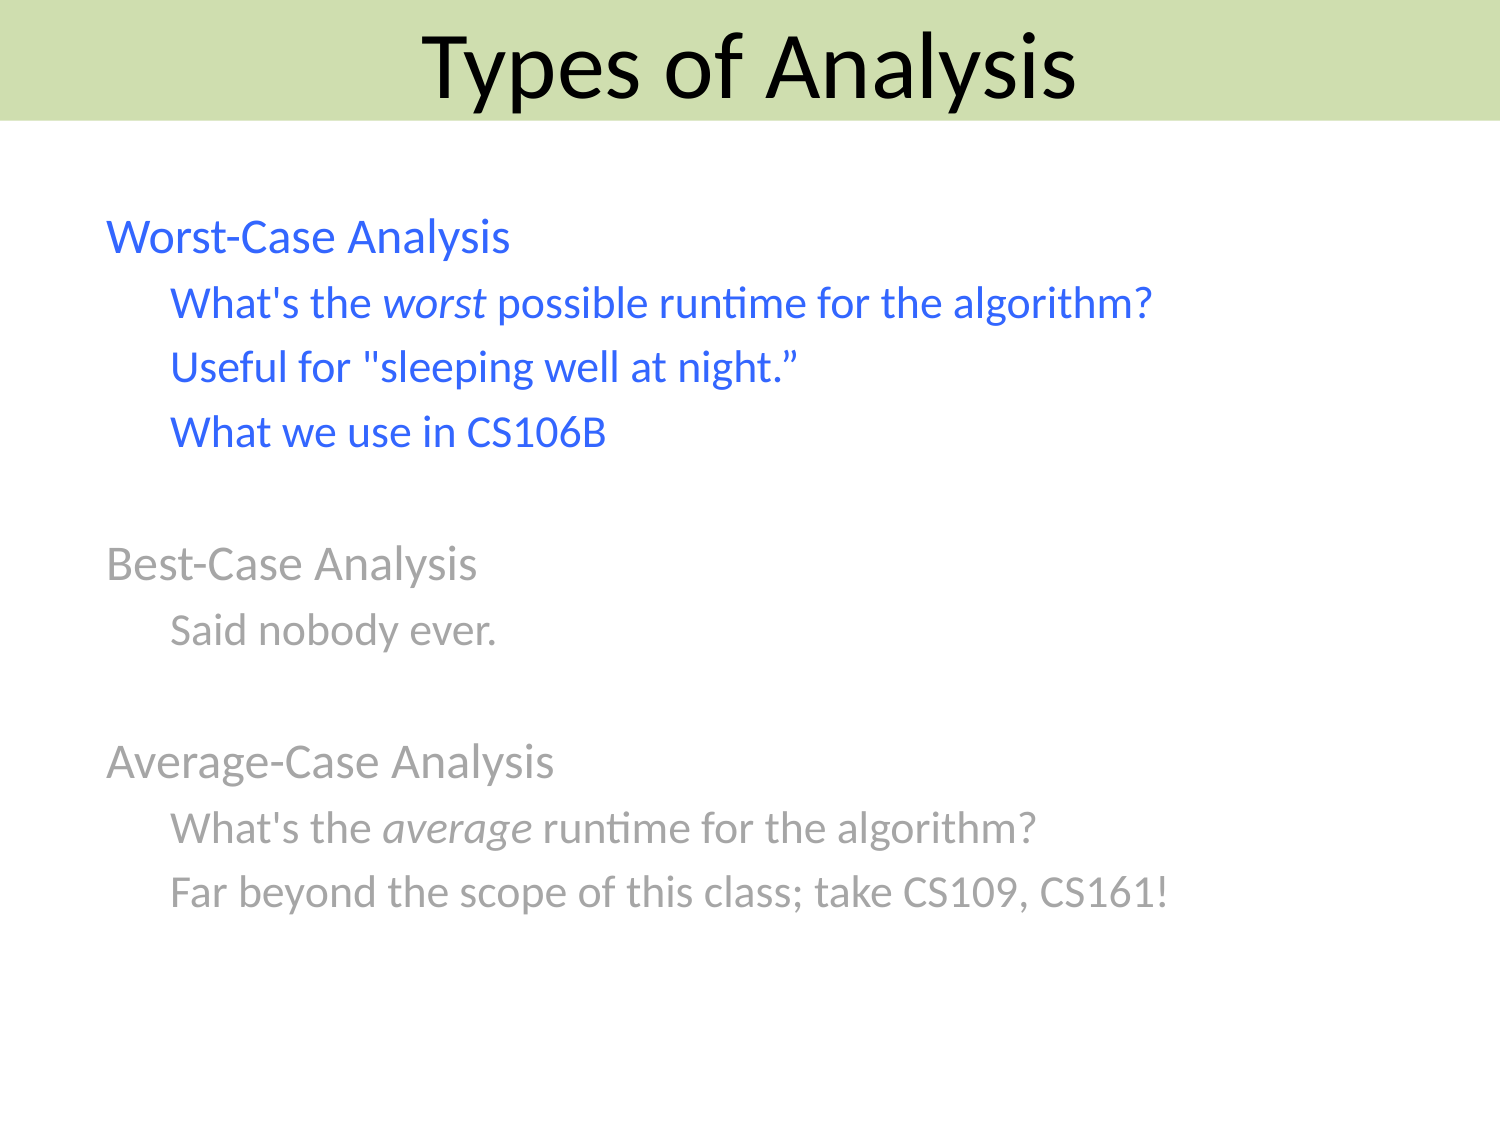

Types of Analysis
Worst-Case Analysis
What's the worst possible runtime for the algorithm?
Useful for "sleeping well at night.”
What we use in CS106B

Best-Case Analysis
Said nobody ever.

Average-Case Analysis
What's the average runtime for the algorithm?
Far beyond the scope of this class; take CS109, CS161!